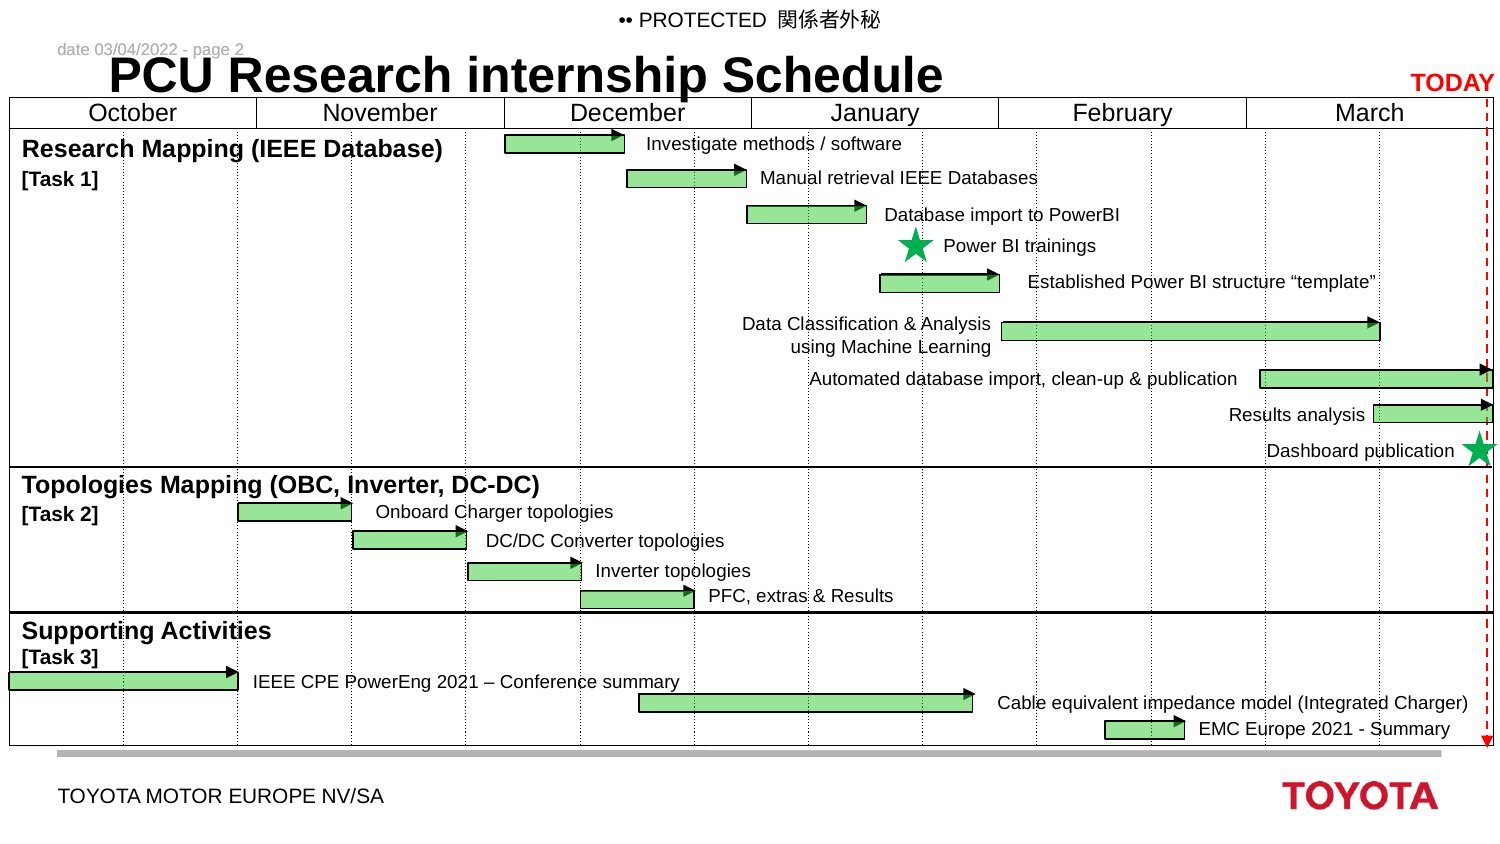

PCU Research internship Schedule
TODAY
| October |  |  | November |  |  | December |  |  | January |  |  | February |  |  | March |  |  |
| --- | --- | --- | --- | --- | --- | --- | --- | --- | --- | --- | --- | --- | --- | --- | --- | --- | --- |
|  |  |  |  |  |  |  |  |  |  |  |  |  |  |  |  |  |  |
|  |  |  |  |  |  |  |  |  |  |  |  |  |  |  |  |  |  |
|  |  |  |  |  |  |  |  |  |  |  |  |  |  |  |  |  |  |
Investigate methods / software
Research Mapping (IEEE Database)

Manual retrieval IEEE Databases
[Task 1]

Database import to PowerBI

Power BI trainings

Established Power BI structure “template”

Data Classification & Analysis
using Machine Learning

Automated database import, clean-up & publication

Results analysis

Dashboard publication
Topologies Mapping (OBC, Inverter, DC-DC)
Onboard Charger topologies
[Task 2]

DC/DC Converter topologies

Inverter topologies

PFC, extras & Results

Supporting Activities
[Task 3]
IEEE CPE PowerEng 2021 – Conference summary

Cable equivalent impedance model (Integrated Charger)

EMC Europe 2021 - Summary